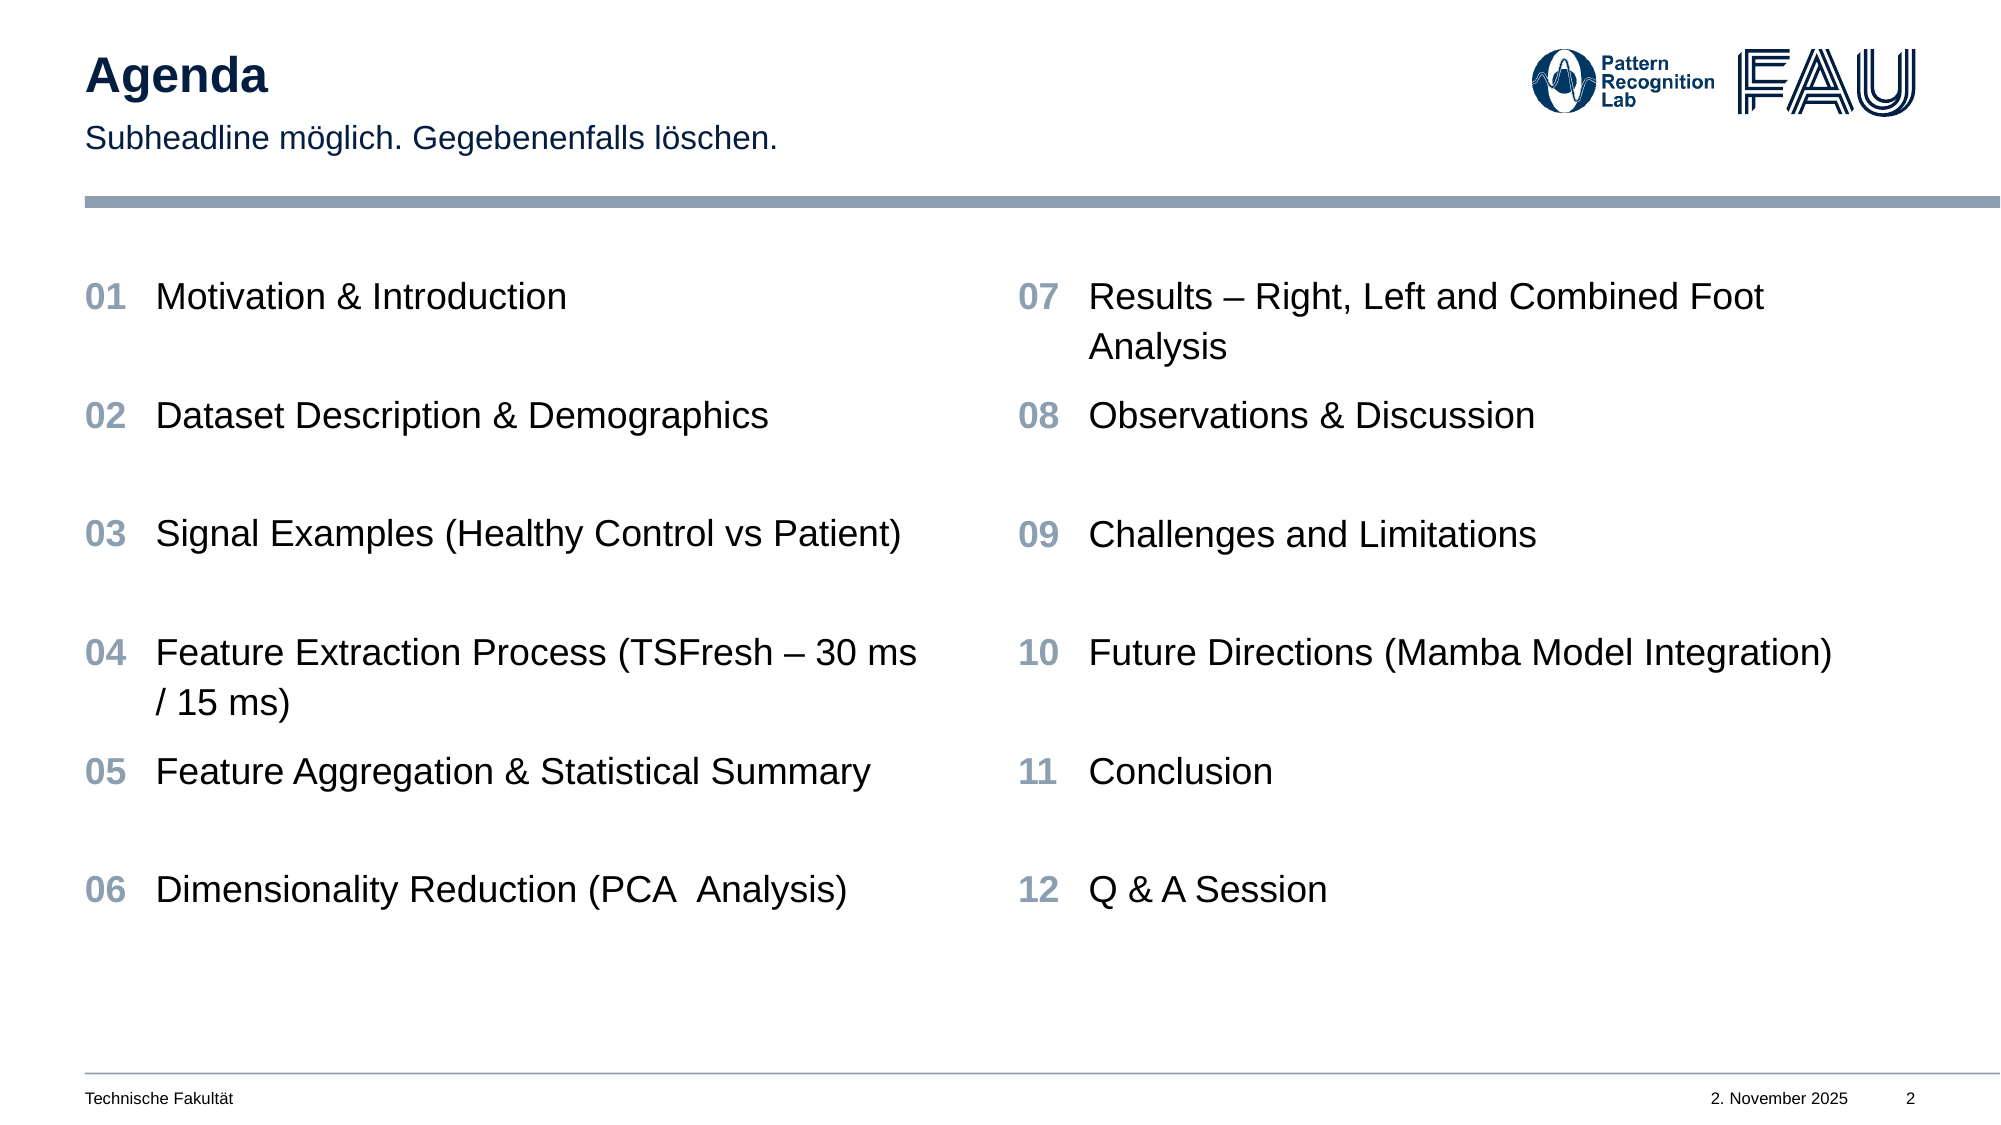

# Agenda
Subheadline möglich. Gegebenenfalls löschen.
01
Motivation & Introduction
07
Results – Right, Left and Combined Foot Analysis
02
Dataset Description & Demographics
08
Observations & Discussion
03
Signal Examples (Healthy Control vs Patient)
09
Challenges and Limitations
04
Feature Extraction Process (TSFresh – 30 ms / 15 ms)
10
Future Directions (Mamba Model Integration)
05
Feature Aggregation & Statistical Summary
11
Conclusion
06
Dimensionality Reduction (PCA  Analysis)
12
Q & A Session
Technische Fakultät
2. November 2025
2